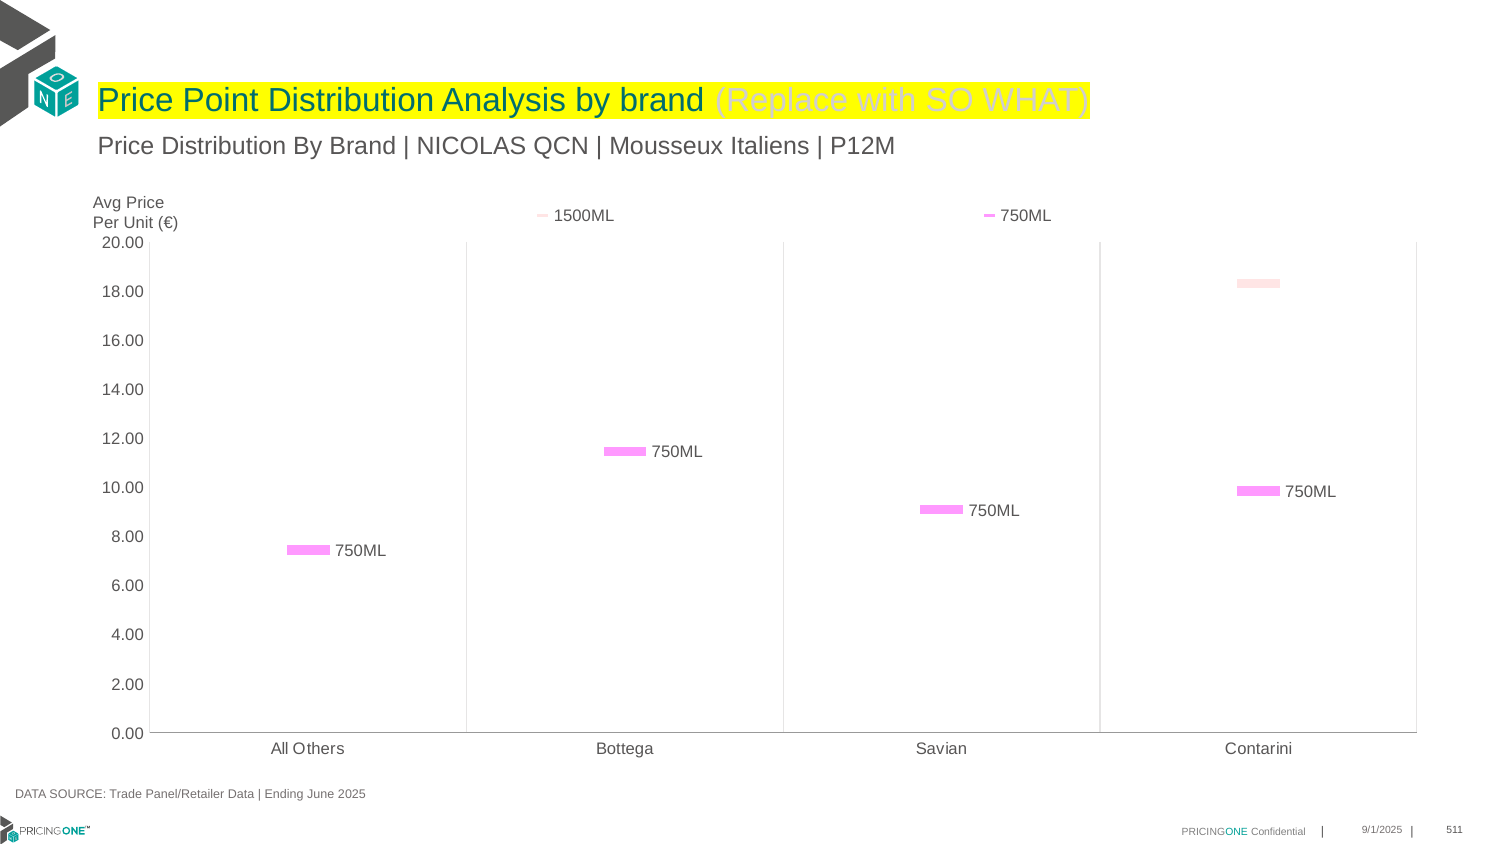

# Price Point Distribution Analysis by brand (Replace with SO WHAT)
Price Distribution By Brand | NICOLAS QCN | Mousseux Italiens | P12M

### Chart

| Category | 1500ML | 750ML |
|---|---|---|
| All Others | None | 7.441 |
| Bottega | None | 11.4527 |
| Savian | None | 9.0898 |
| Contarini | 18.3157 | 9.8549 |
Avg Price
Per Unit (€)
DATA SOURCE: Trade Panel/Retailer Data | Ending June 2025
9/1/2025
511